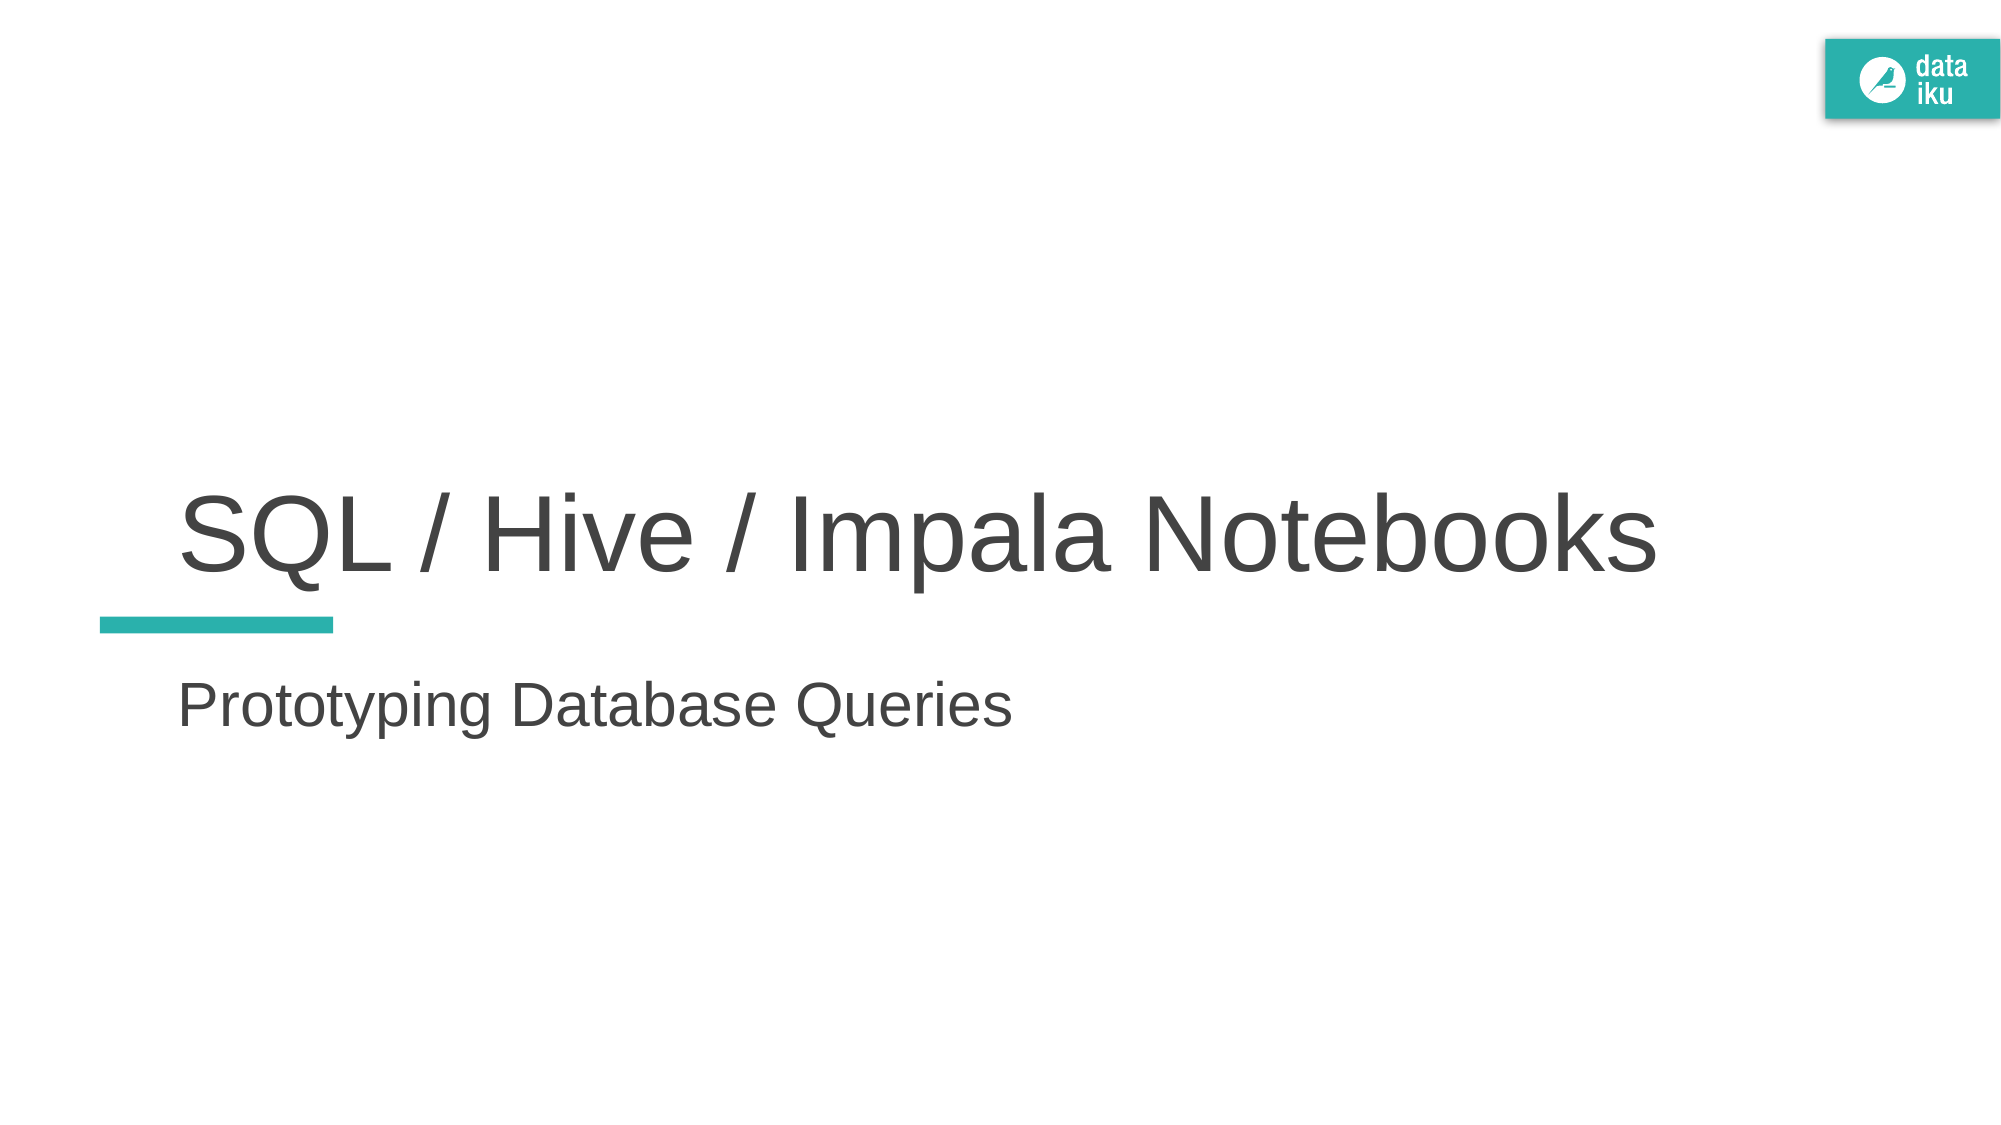

# SQL / Hive / Impala Notebooks
Prototyping Database Queries